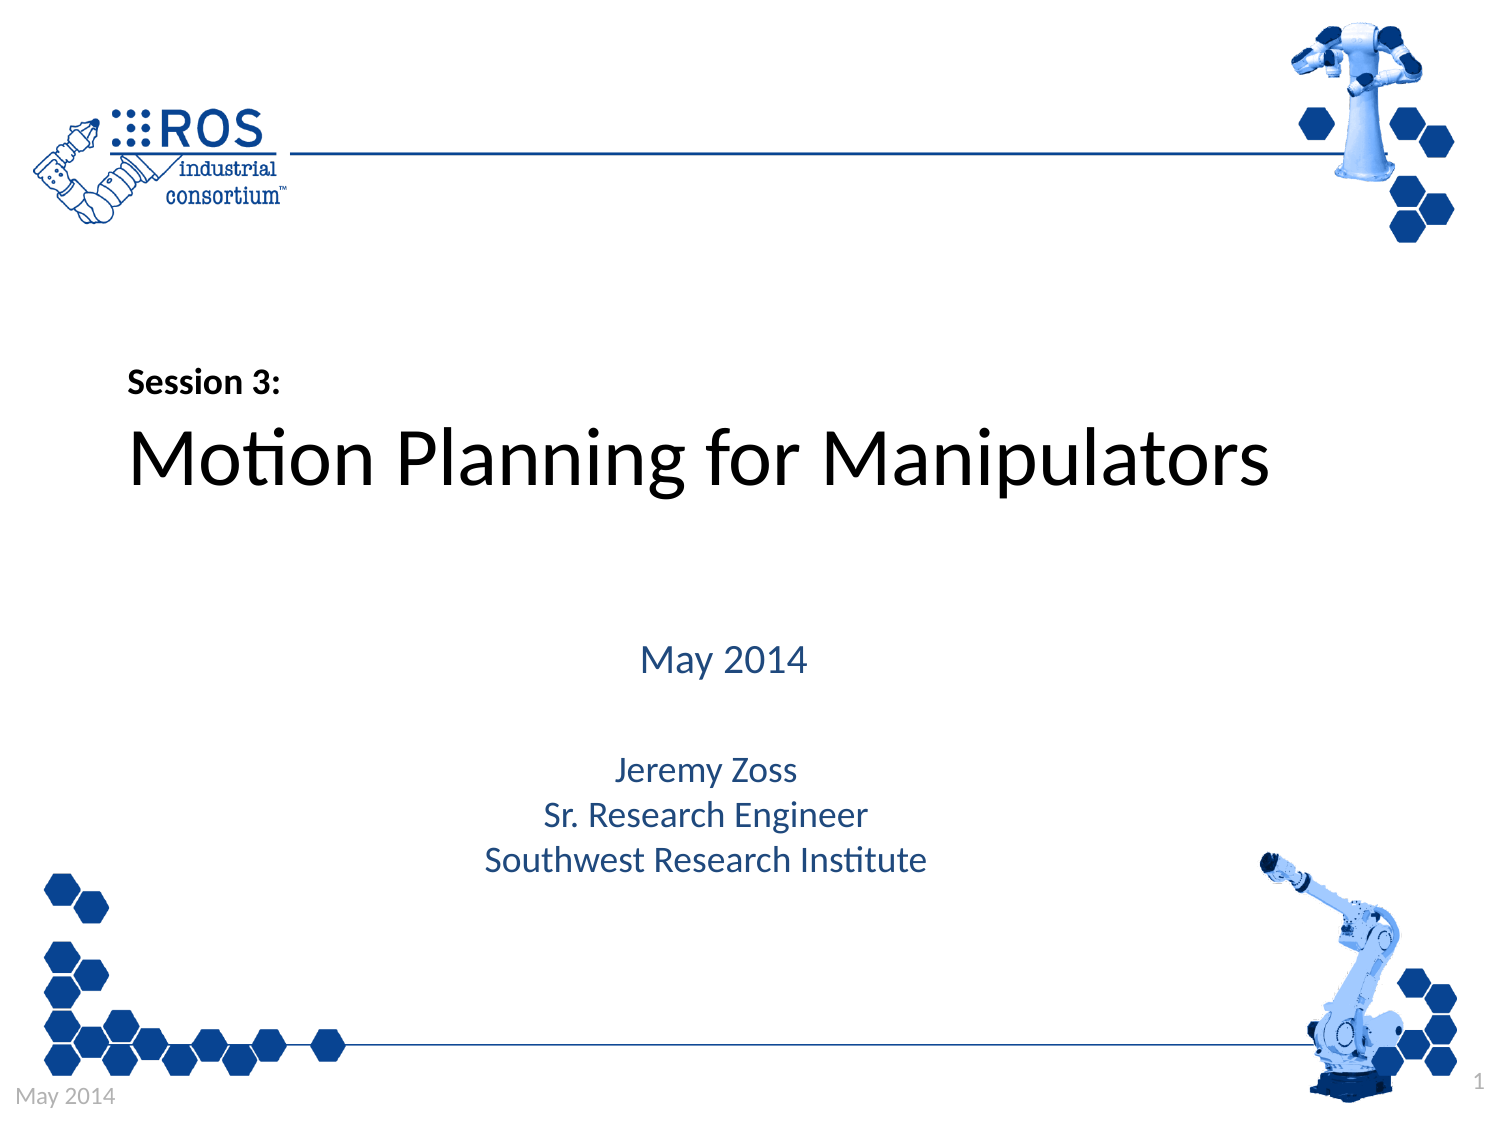

Session 3:
Motion Planning for Manipulators
May 2014
Jeremy Zoss
Sr. Research Engineer
Southwest Research Institute

1
May 2014